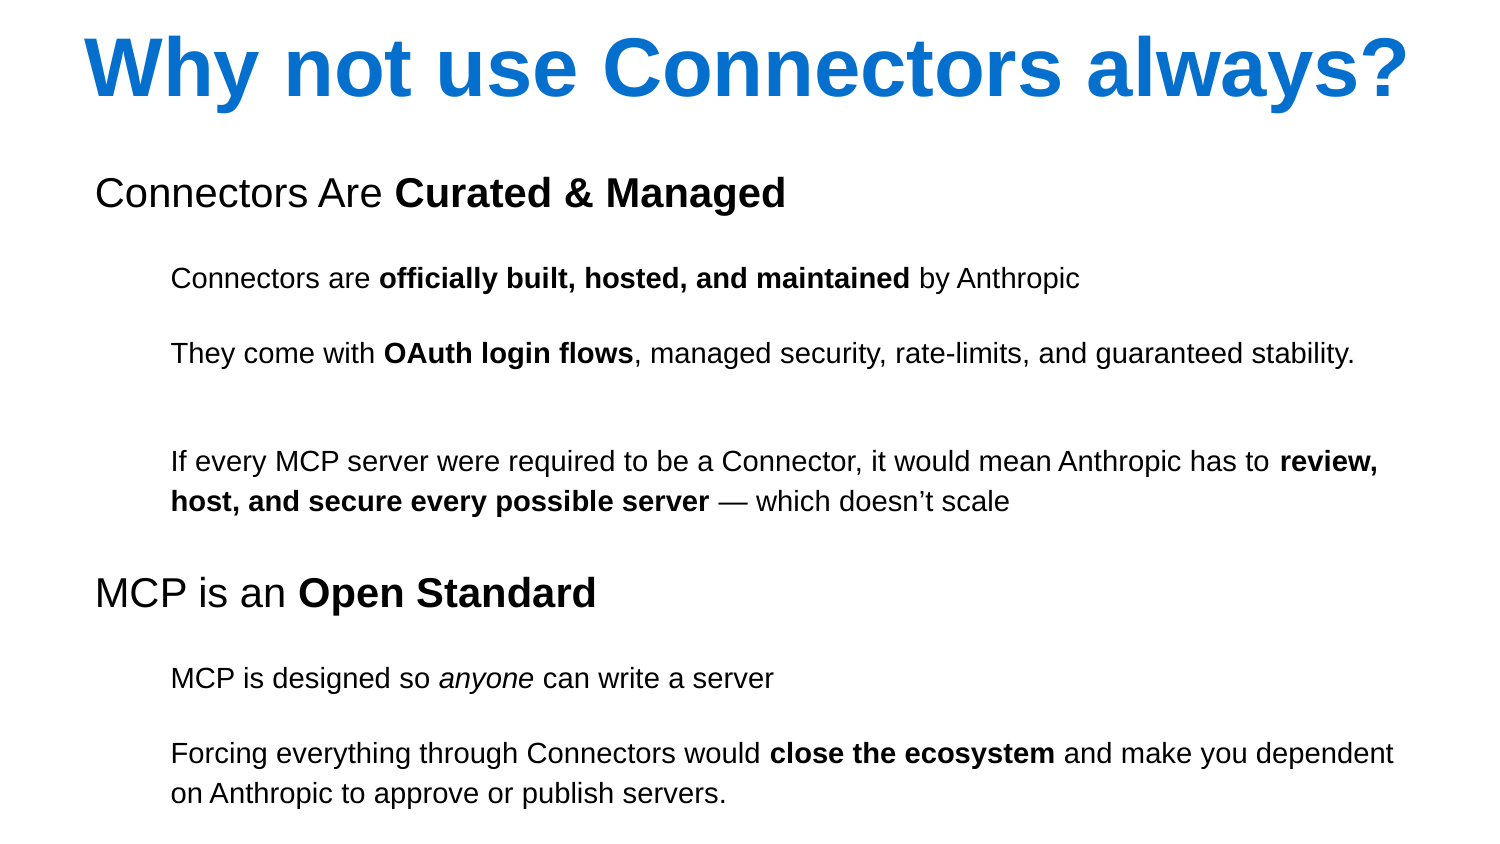

Why not use Connectors always?
Connectors Are Curated & Managed
Connectors are officially built, hosted, and maintained by Anthropic
They come with OAuth login flows, managed security, rate-limits, and guaranteed stability.
If every MCP server were required to be a Connector, it would mean Anthropic has to review, host, and secure every possible server — which doesn’t scale
MCP is an Open Standard
MCP is designed so anyone can write a server
Forcing everything through Connectors would close the ecosystem and make you dependent on Anthropic to approve or publish servers.